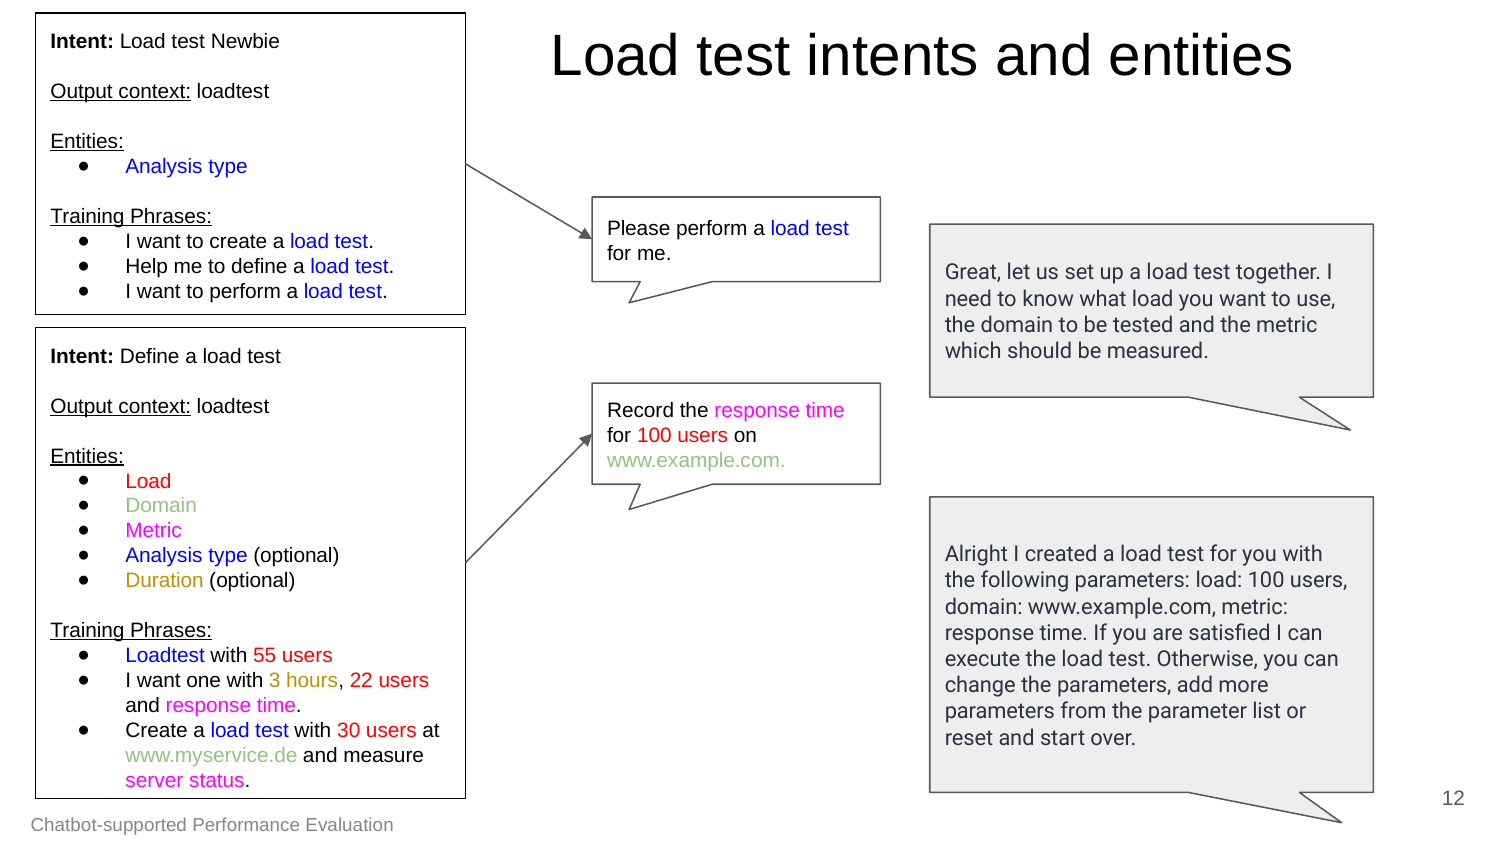

# Load test intents and entities
Intent: Load test Newbie

Output context: loadtest

Entities:
Analysis type

Training Phrases:
I want to create a load test.
Help me to define a load test.
I want to perform a load test.
Please perform a load test for me.
Great, let us set up a load test together. I need to know what load you want to use, the domain to be tested and the metric which should be measured.
Intent: Define a load test

Output context: loadtest

Entities:
Load
Domain
Metric
Analysis type (optional)
Duration (optional)

Training Phrases:
Loadtest with 55 users
I want one with 3 hours, 22 users and response time.
Create a load test with 30 users at www.myservice.de and measure server status.
Record the response time for 100 users on www.example.com.
Alright I created a load test for you with the following parameters: load: 100 users, domain: www.example.com, metric: response time. If you are satisfied I can execute the load test. Otherwise, you can change the parameters, add more parameters from the parameter list or reset and start over.
12